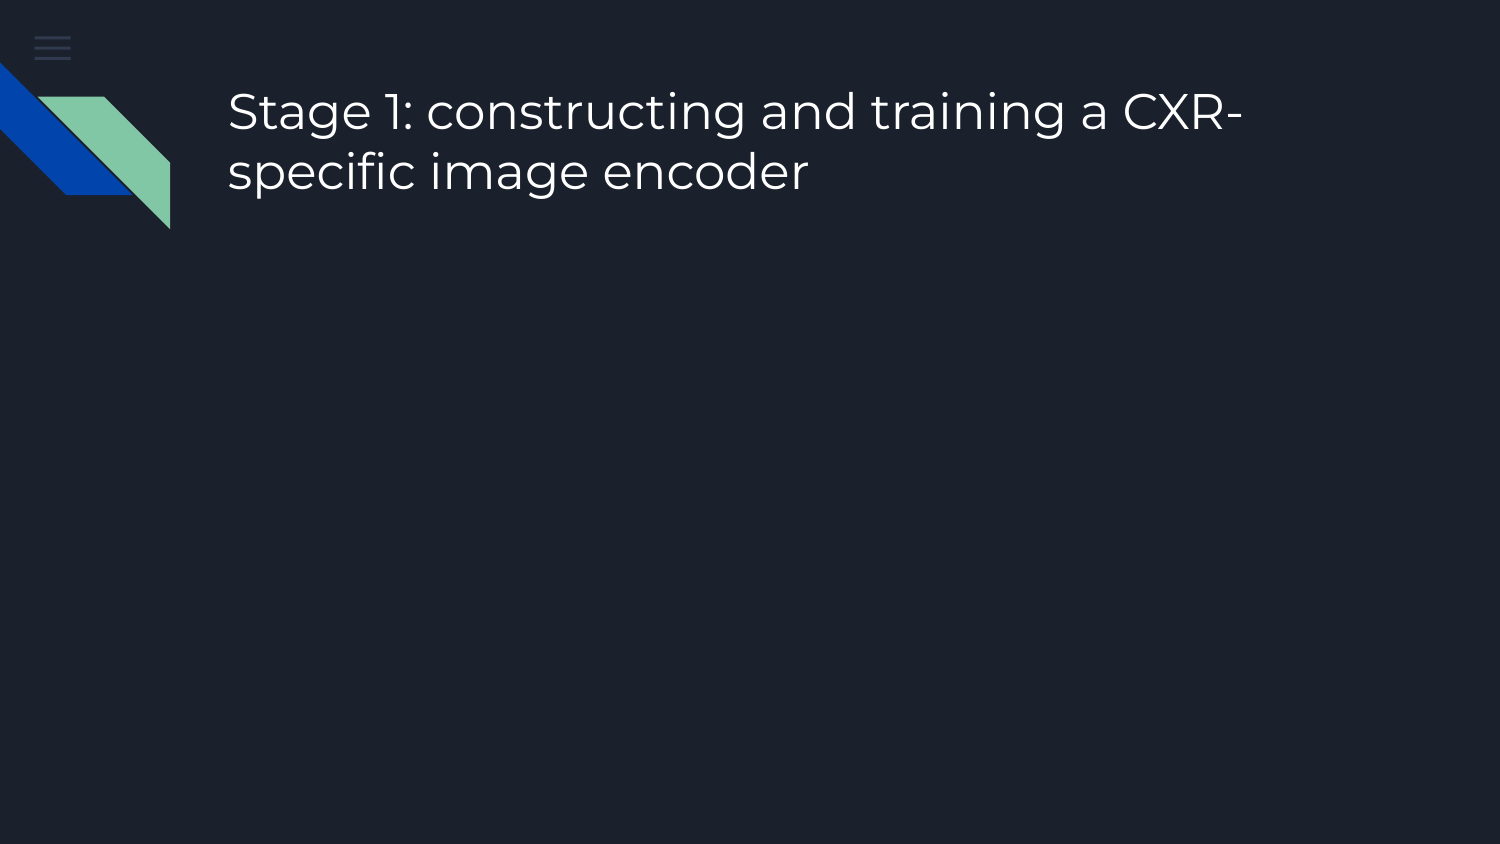

# Stage 1: constructing and training a CXR-specific image encoder